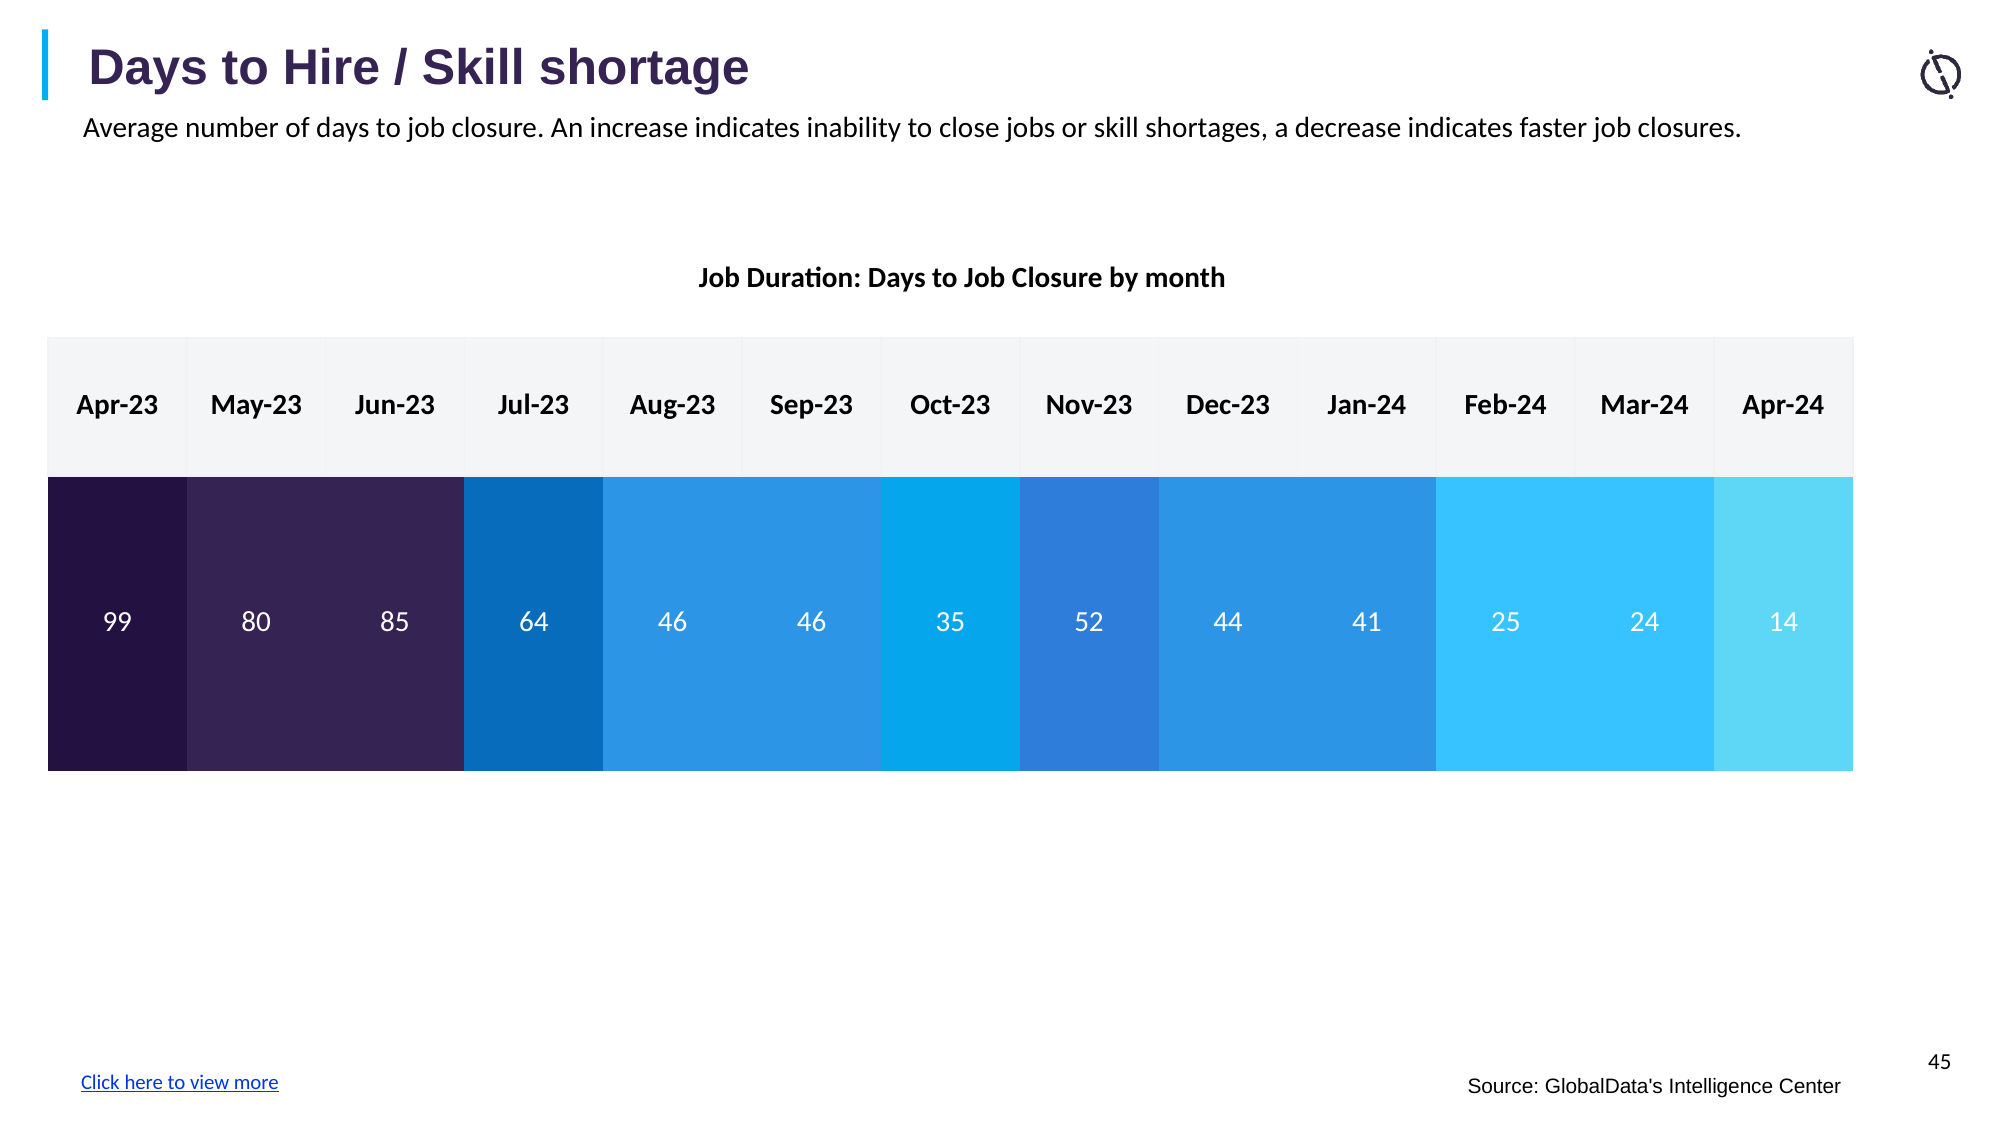

Days to Hire / Skill shortage
Average number of days to job closure. An increase indicates inability to close jobs or skill shortages, a decrease indicates faster job closures.
Job Duration: Days to Job Closure by month
| Apr-23 | May-23 | Jun-23 | Jul-23 | Aug-23 | Sep-23 | Oct-23 | Nov-23 | Dec-23 | Jan-24 | Feb-24 | Mar-24 | Apr-24 |
| --- | --- | --- | --- | --- | --- | --- | --- | --- | --- | --- | --- | --- |
| 99 | 80 | 85 | 64 | 46 | 46 | 35 | 52 | 44 | 41 | 25 | 24 | 14 |
Click here to view more